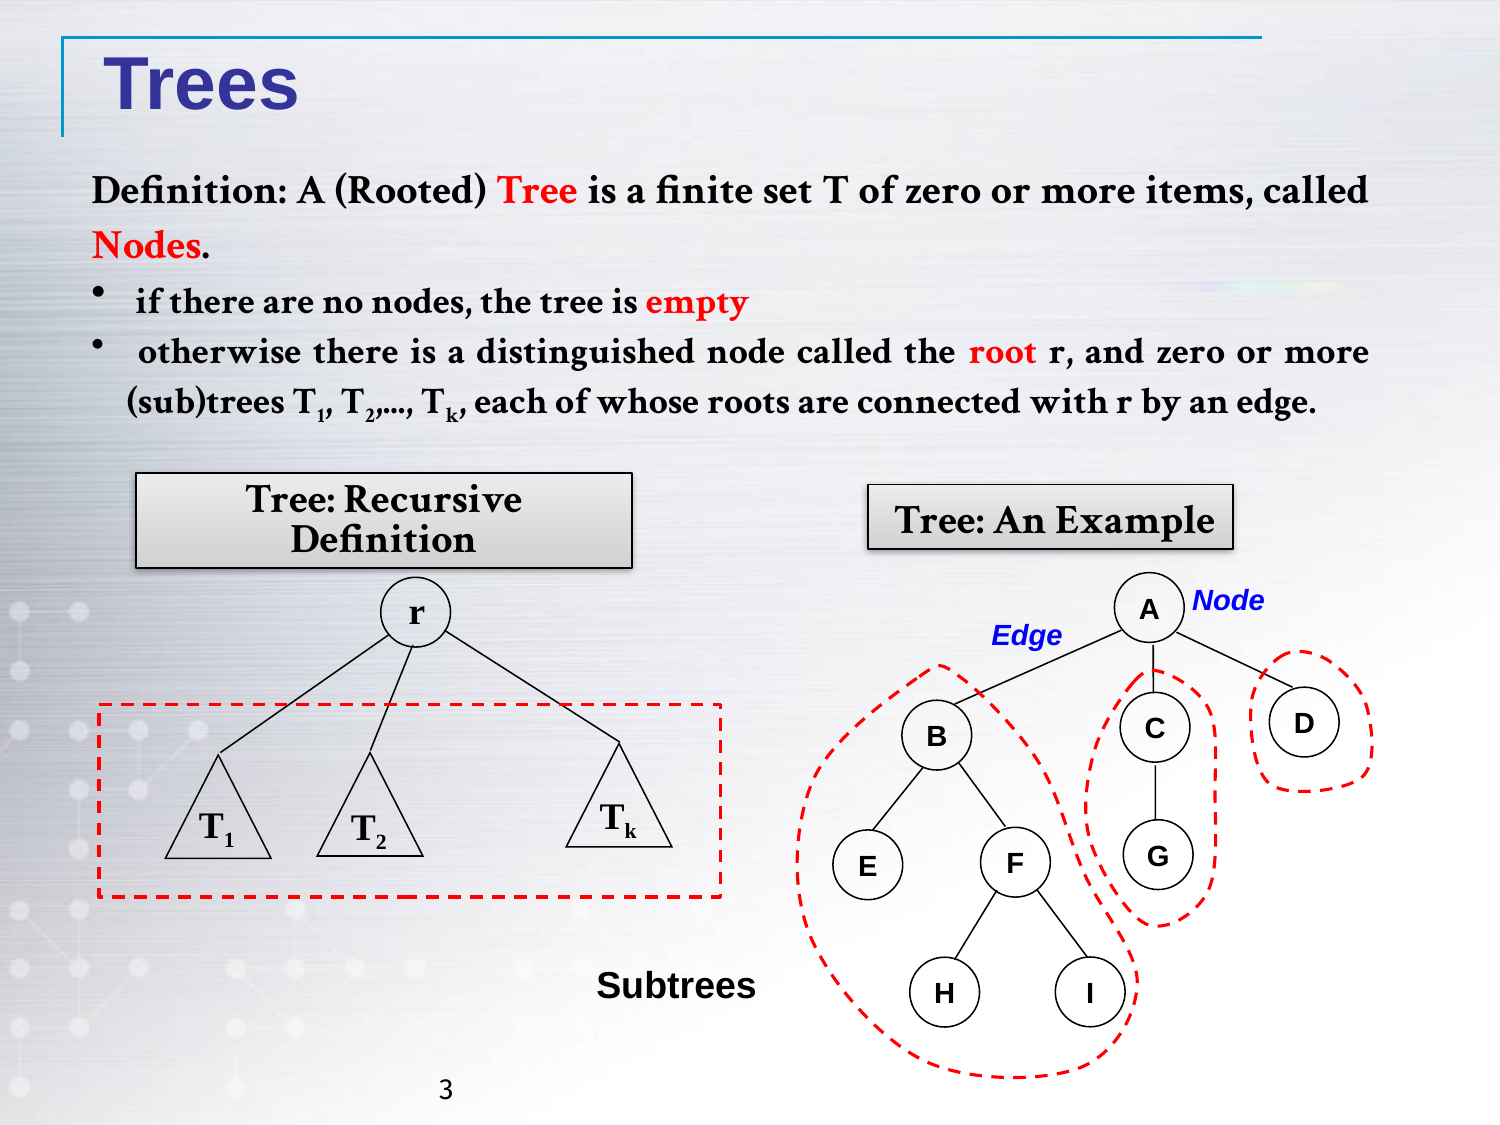

Trees
Definition: A (Rooted) Tree is a finite set T of zero or more items, called Nodes.
 if there are no nodes, the tree is empty
 otherwise there is a distinguished node called the root r, and zero or more (sub)trees T1, T2,..., Tk, each of whose roots are connected with r by an edge.
 Tree: An Example
Tree: Recursive Definition
A

D
C
B

G
F
E

I
H
Node

r
Edge

Tk
T1
T2
Subtrees
3